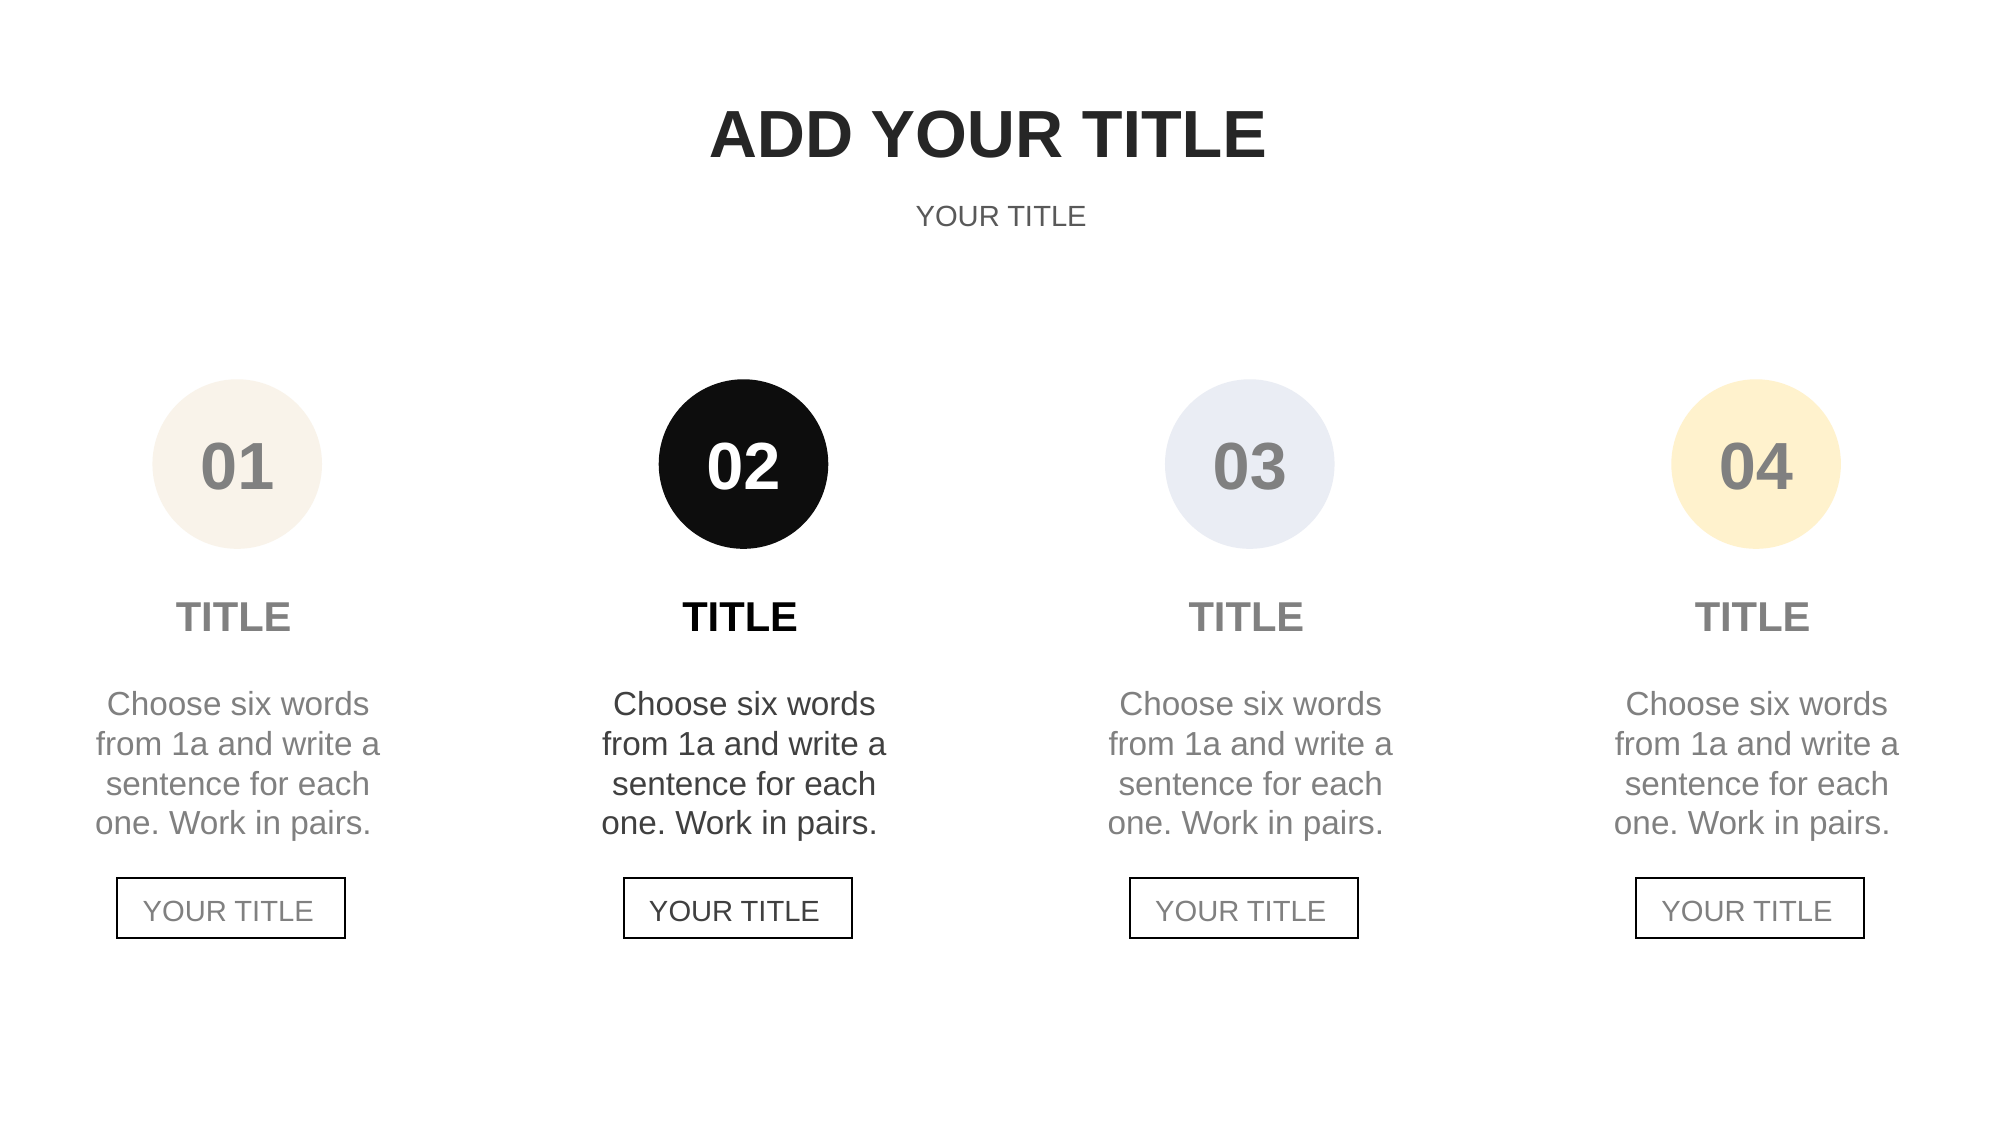

ADD YOUR TITLE
YOUR TITLE

01
TITLE
Choose six words from 1a and write a sentence for each one. Work in pairs.

YOUR TITLE

02
TITLE
Choose six words from 1a and write a sentence for each one. Work in pairs.

YOUR TITLE

03
TITLE
Choose six words from 1a and write a sentence for each one. Work in pairs.

YOUR TITLE

04
TITLE
Choose six words from 1a and write a sentence for each one. Work in pairs.

YOUR TITLE